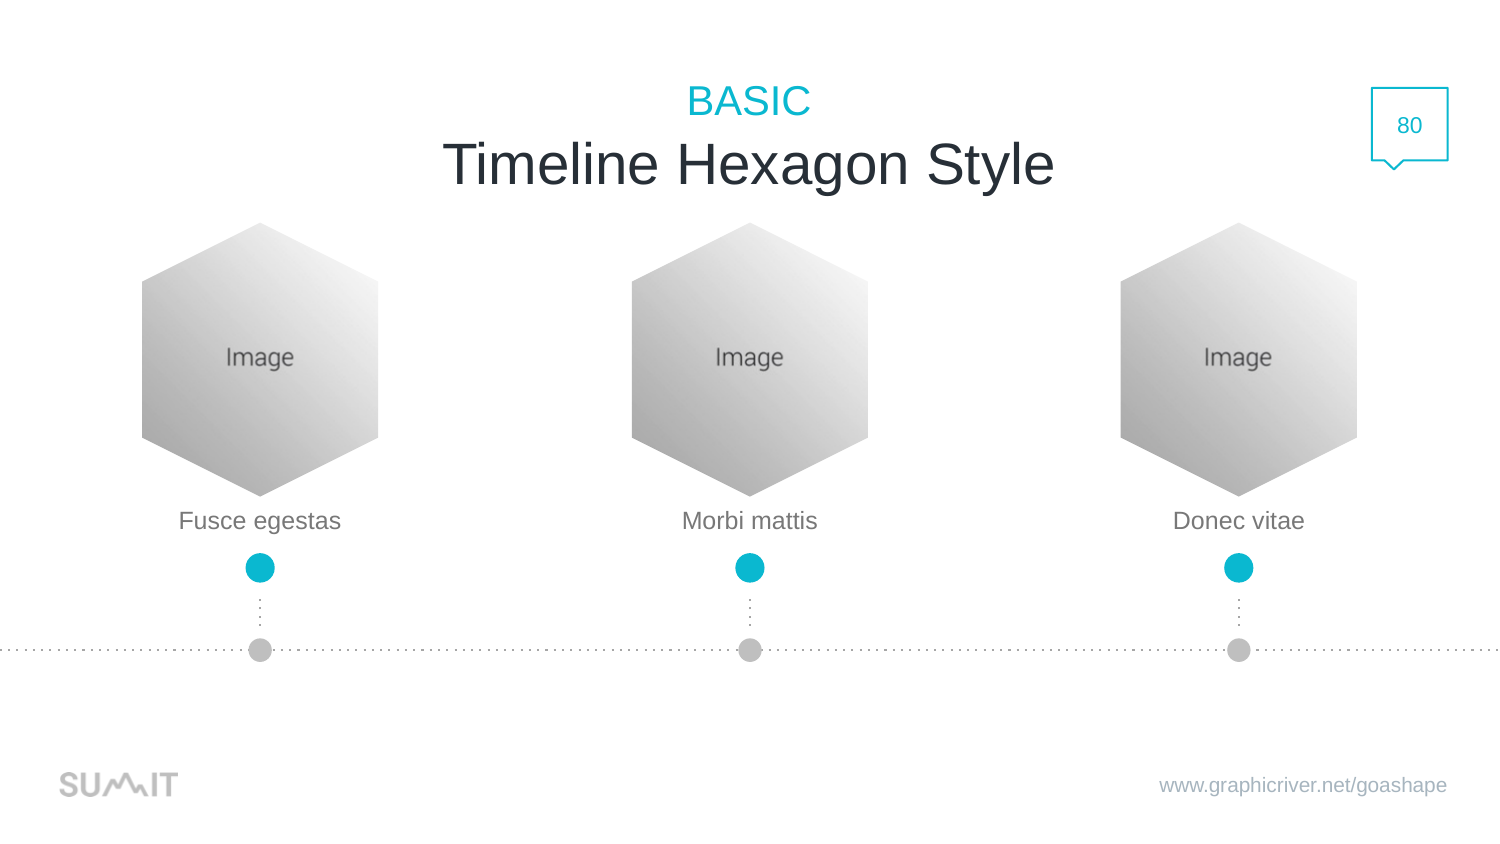

80
# Timeline Hexagon Style

Fusce egestas
Morbi mattis
Donec vitae

www.graphicriver.net/goashape